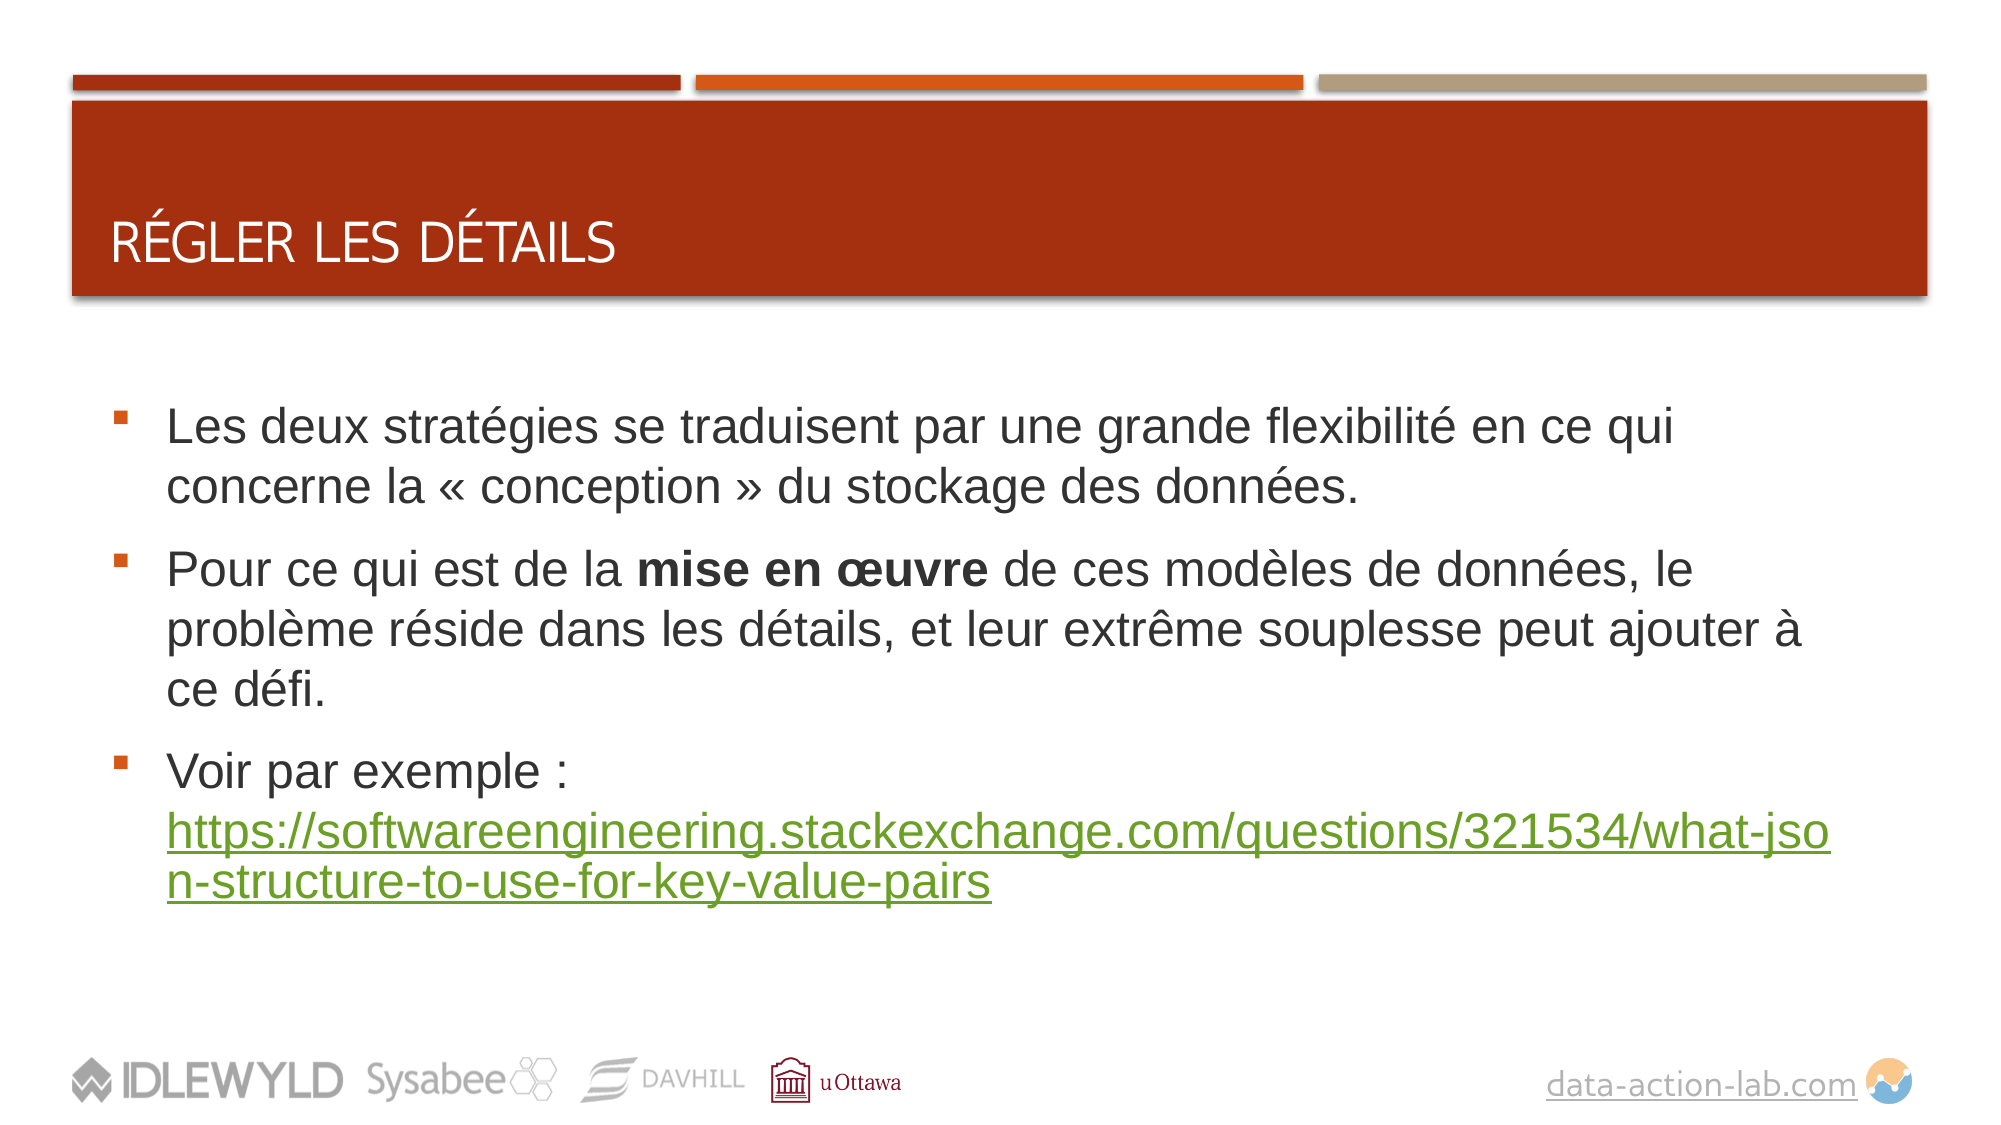

# Régler les détails
Les deux stratégies se traduisent par une grande flexibilité en ce qui concerne la « conception » du stockage des données.
Pour ce qui est de la mise en œuvre de ces modèles de données, le problème réside dans les détails, et leur extrême souplesse peut ajouter à ce défi.
Voir par exemple : https://softwareengineering.stackexchange.com/questions/321534/what-json-structure-to-use-for-key-value-pairs